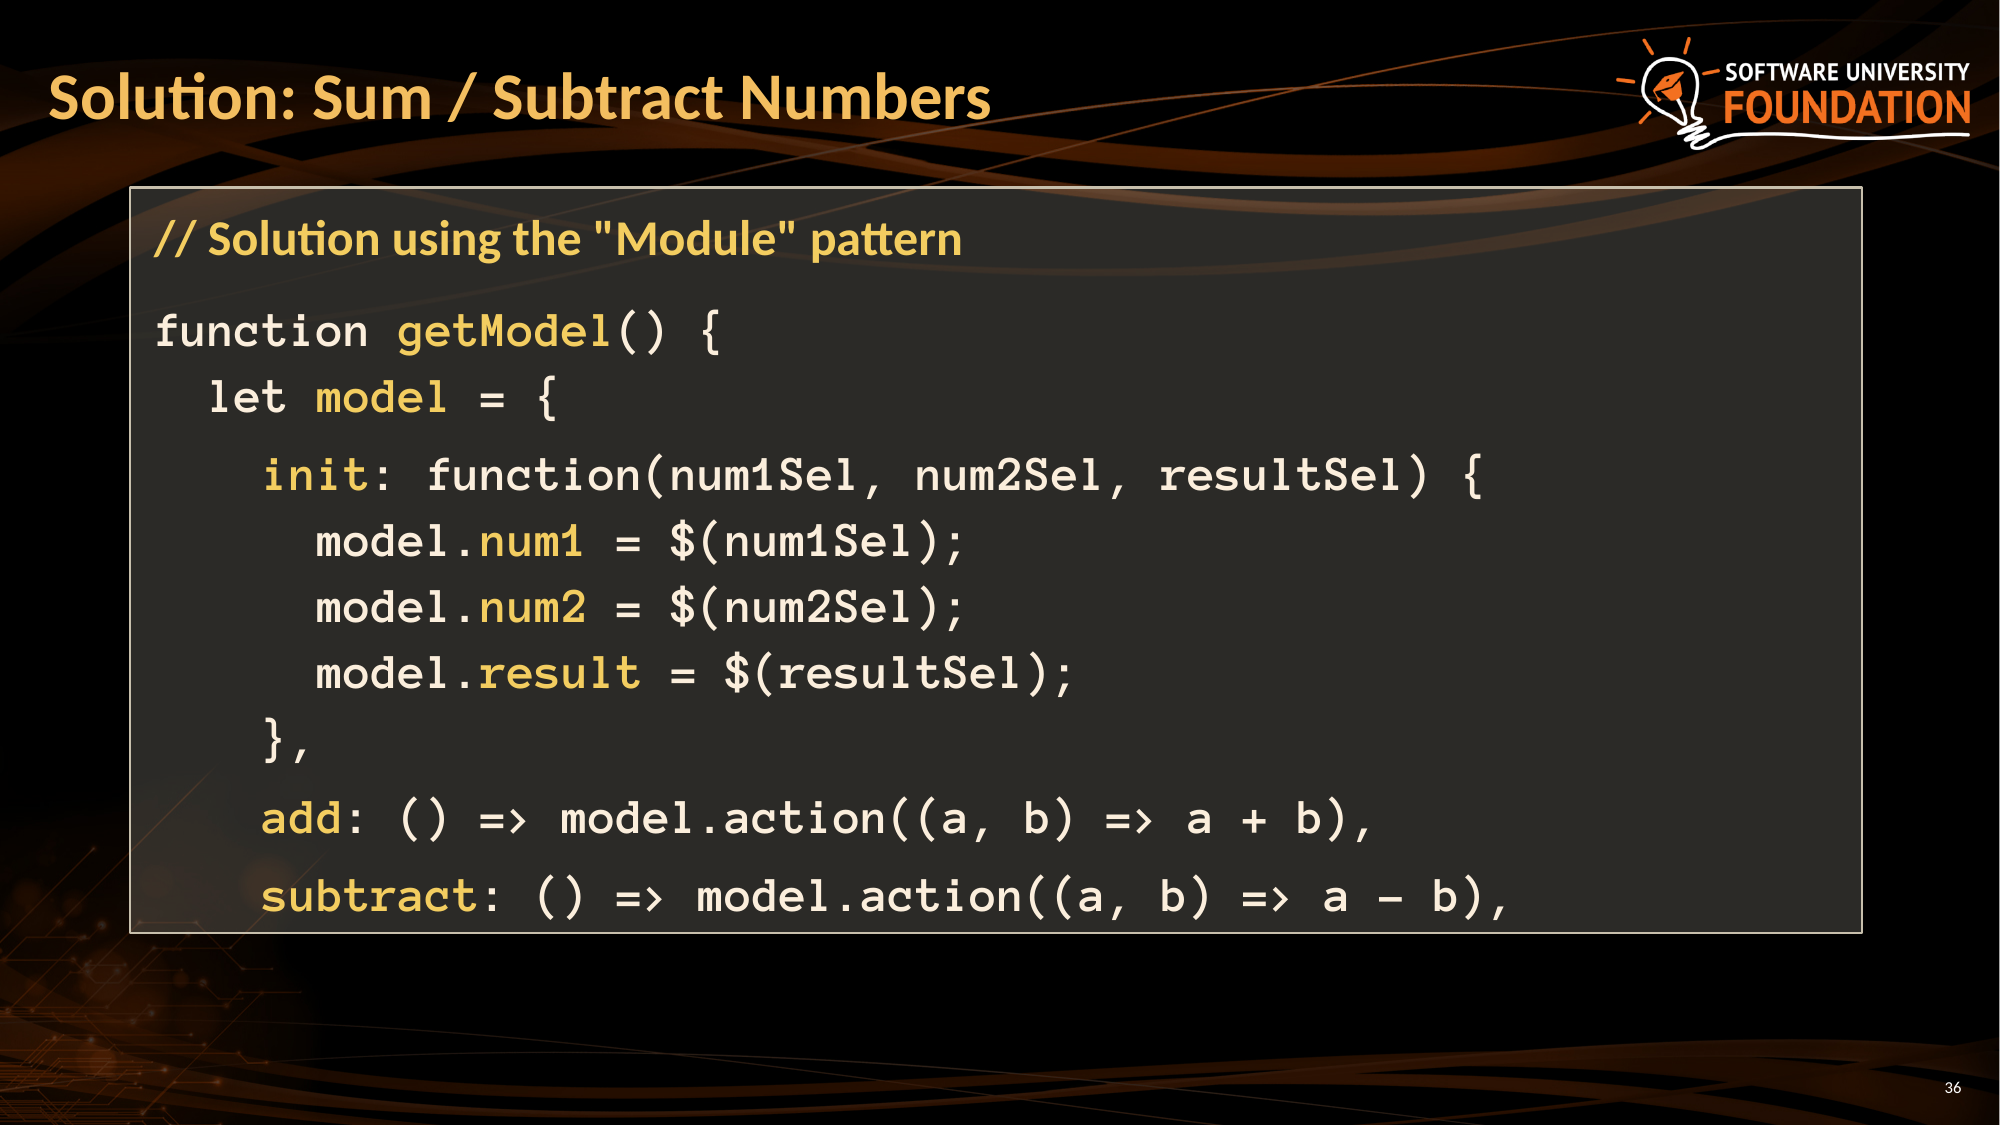

Solution: Sum / Subtract Numbers
// Solution using the "Module" pattern
function getModel() {
  let model = {
    init: function(num1Sel, num2Sel, resultSel) {
      model.num1 = $(num1Sel);
      model.num2 = $(num2Sel);
      model.result = $(resultSel);
    },
    add: () => model.action((a, b) => a + b),
    subtract: () => model.action((a, b) => a - b),
36